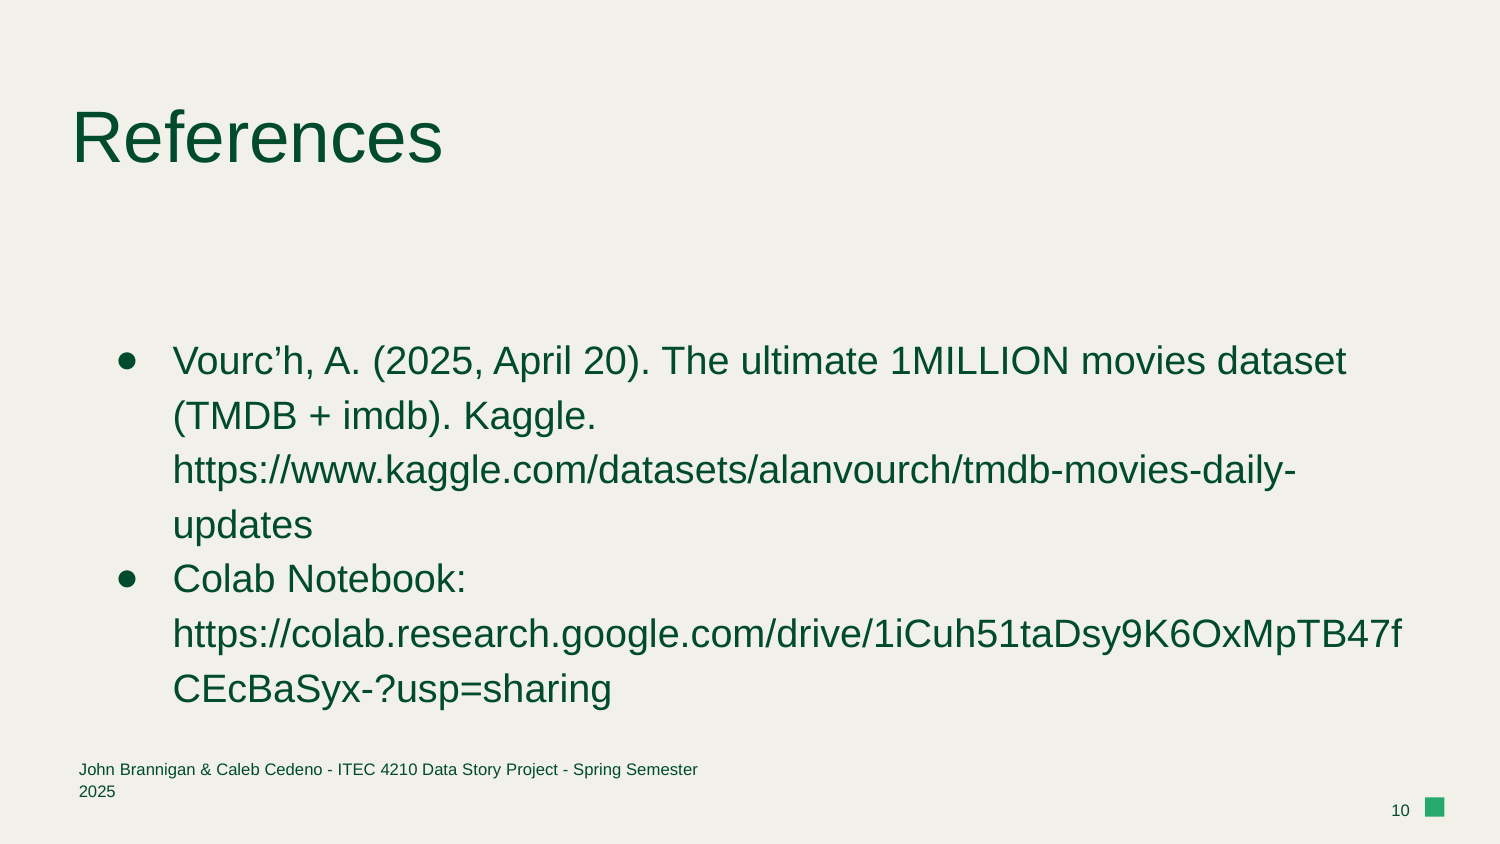

# References

Vourc’h, A. (2025, April 20). The ultimate 1MILLION movies dataset (TMDB + imdb). Kaggle. https://www.kaggle.com/datasets/alanvourch/tmdb-movies-daily-updates
Colab Notebook: https://colab.research.google.com/drive/1iCuh51taDsy9K6OxMpTB47fCEcBaSyx-?usp=sharing

John Brannigan & Caleb Cedeno - ITEC 4210 Data Story Project - Spring Semester 2025

10